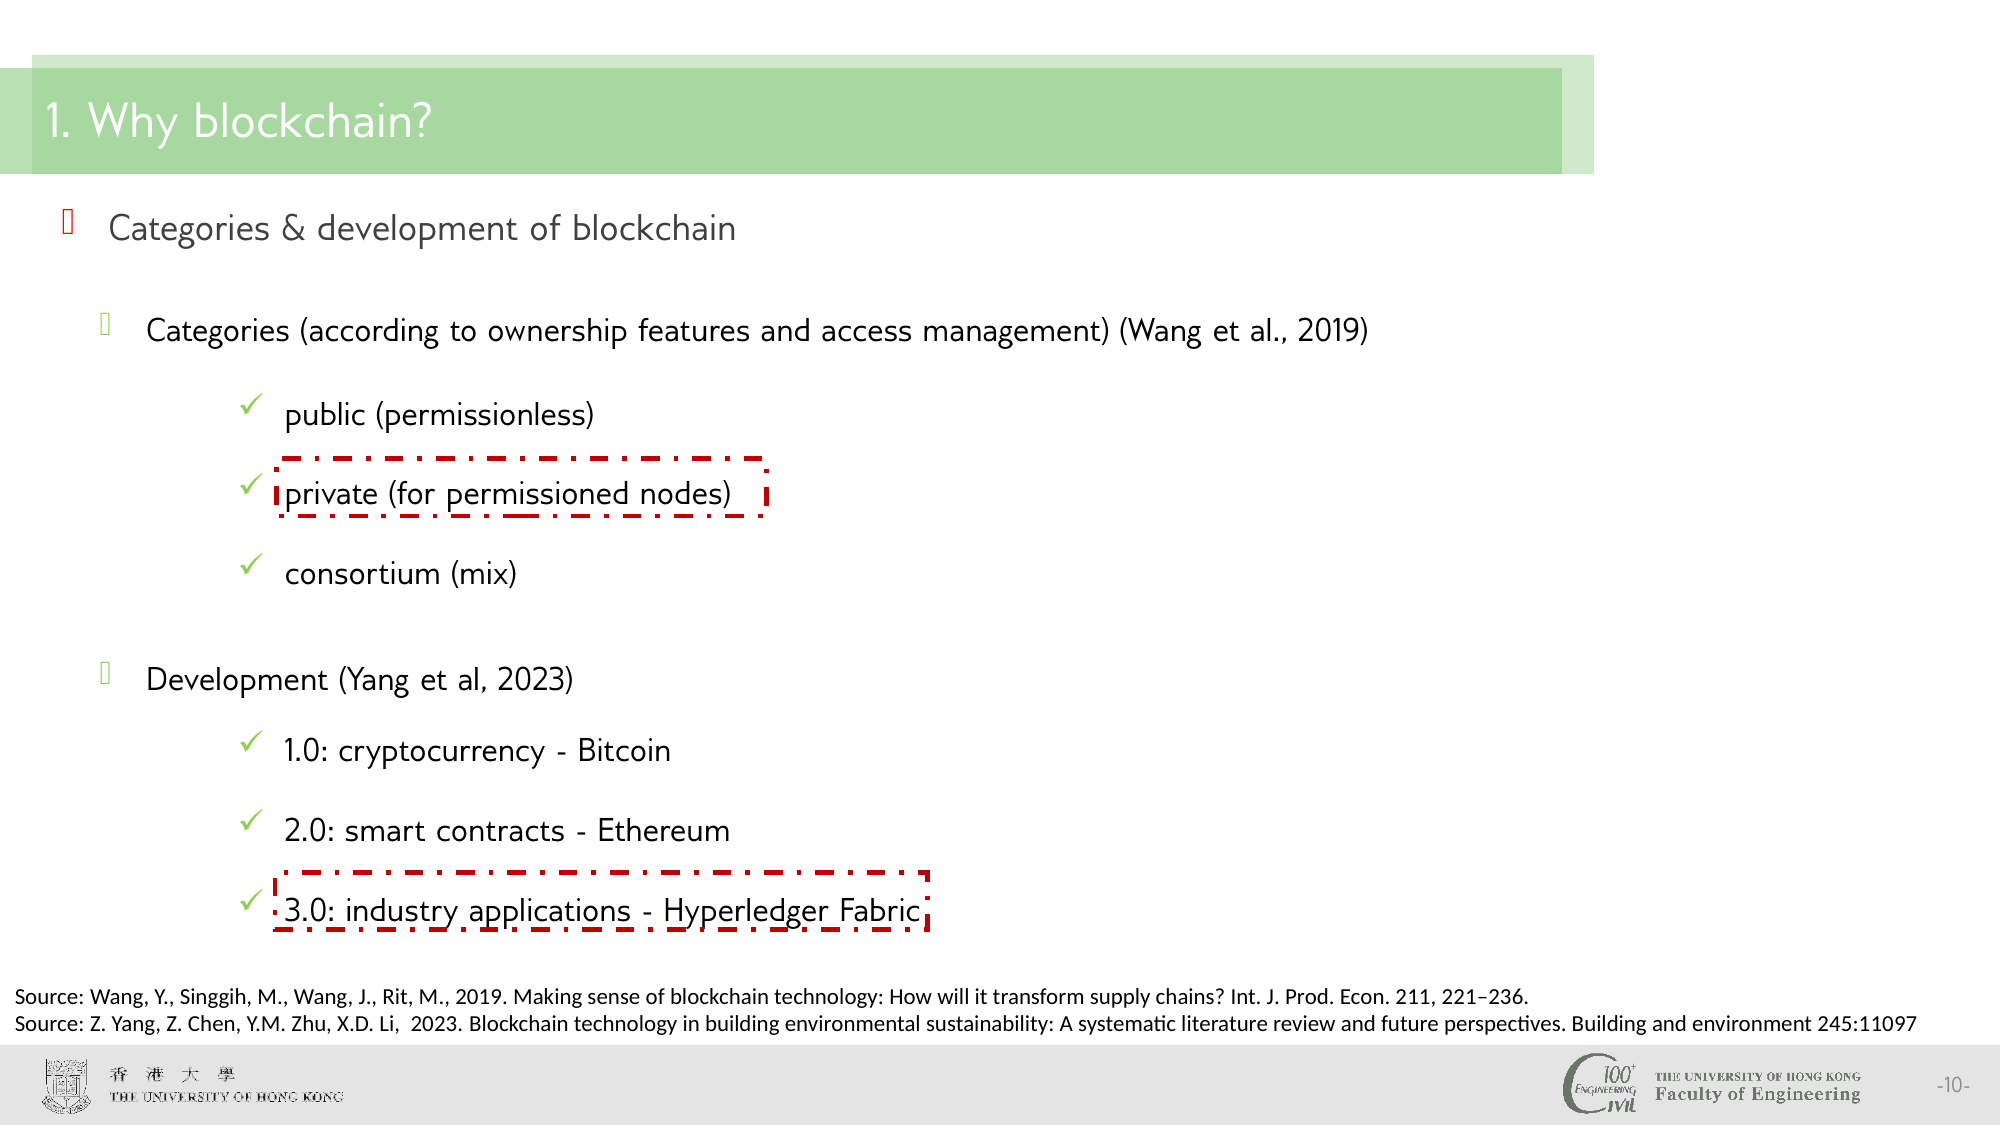

# 1. Why blockchain?
Categories & development of blockchain
Categories (according to ownership features and access management) (Wang et al., 2019)
public (permissionless)
private (for permissioned nodes)
consortium (mix)

Development (Yang et al, 2023)
1.0: cryptocurrency - Bitcoin
2.0: smart contracts - Ethereum
3.0: industry applications - Hyperledger Fabric

Source: Wang, Y., Singgih, M., Wang, J., Rit, M., 2019. Making sense of blockchain technology: How will it transform supply chains? Int. J. Prod. Econ. 211, 221–236.
Source: Z. Yang, Z. Chen, Y.M. Zhu, X.D. Li,  2023. Blockchain technology in building environmental sustainability: A systematic literature review and future perspectives. Building and environment 245:11097
-10-